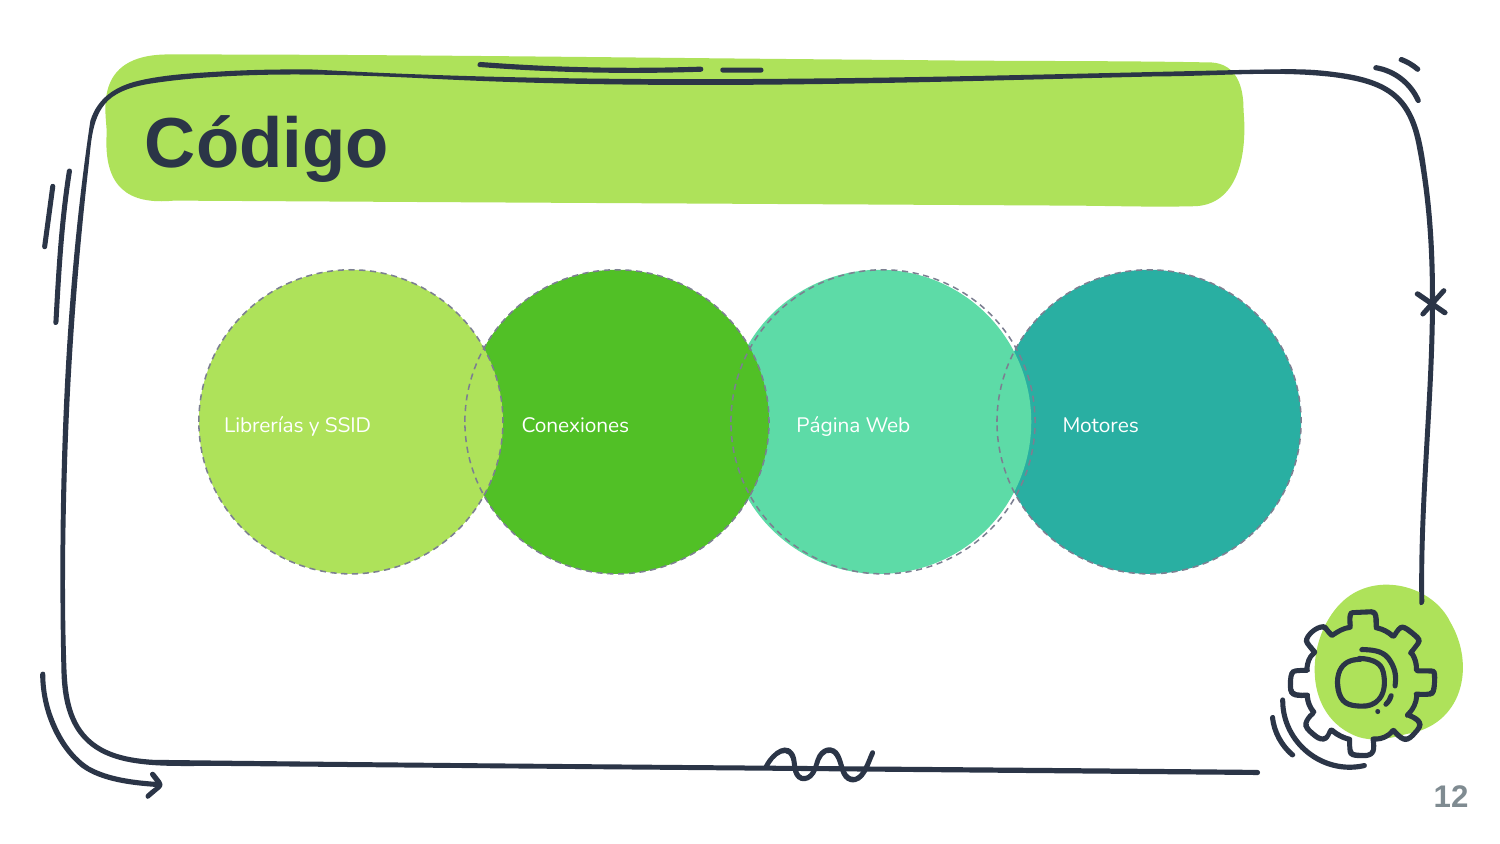

# Código

Conexiones
Página Web
Motores
Librerías y SSID

12